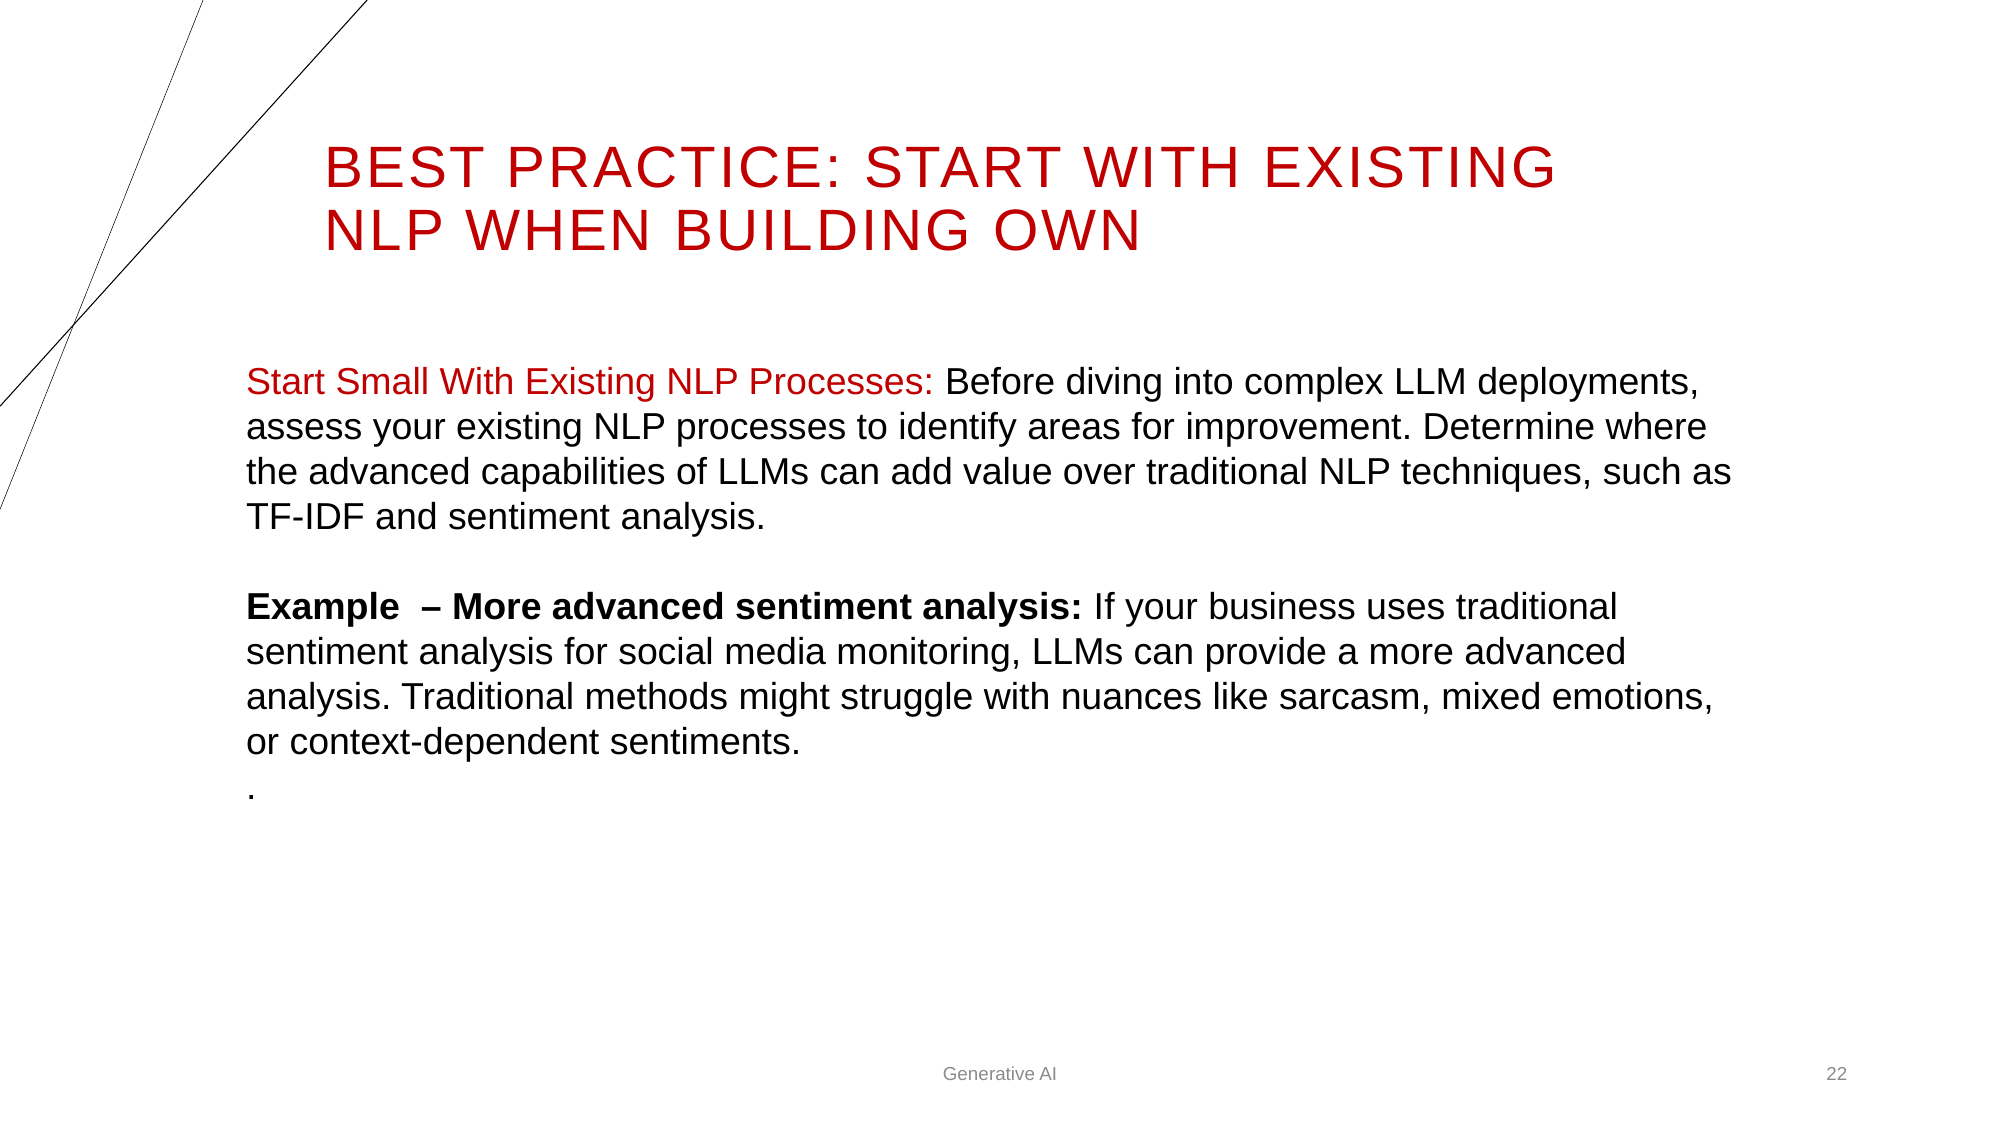

# Best Practice: Start with existing NLP when building own
Start Small With Existing NLP Processes: Before diving into complex LLM deployments, assess your existing NLP processes to identify areas for improvement. Determine where the advanced capabilities of LLMs can add value over traditional NLP techniques, such as TF-IDF and sentiment analysis.

Example  – More advanced sentiment analysis: If your business uses traditional sentiment analysis for social media monitoring, LLMs can provide a more advanced analysis. Traditional methods might struggle with nuances like sarcasm, mixed emotions, or context-dependent sentiments.
.
Generative AI
22